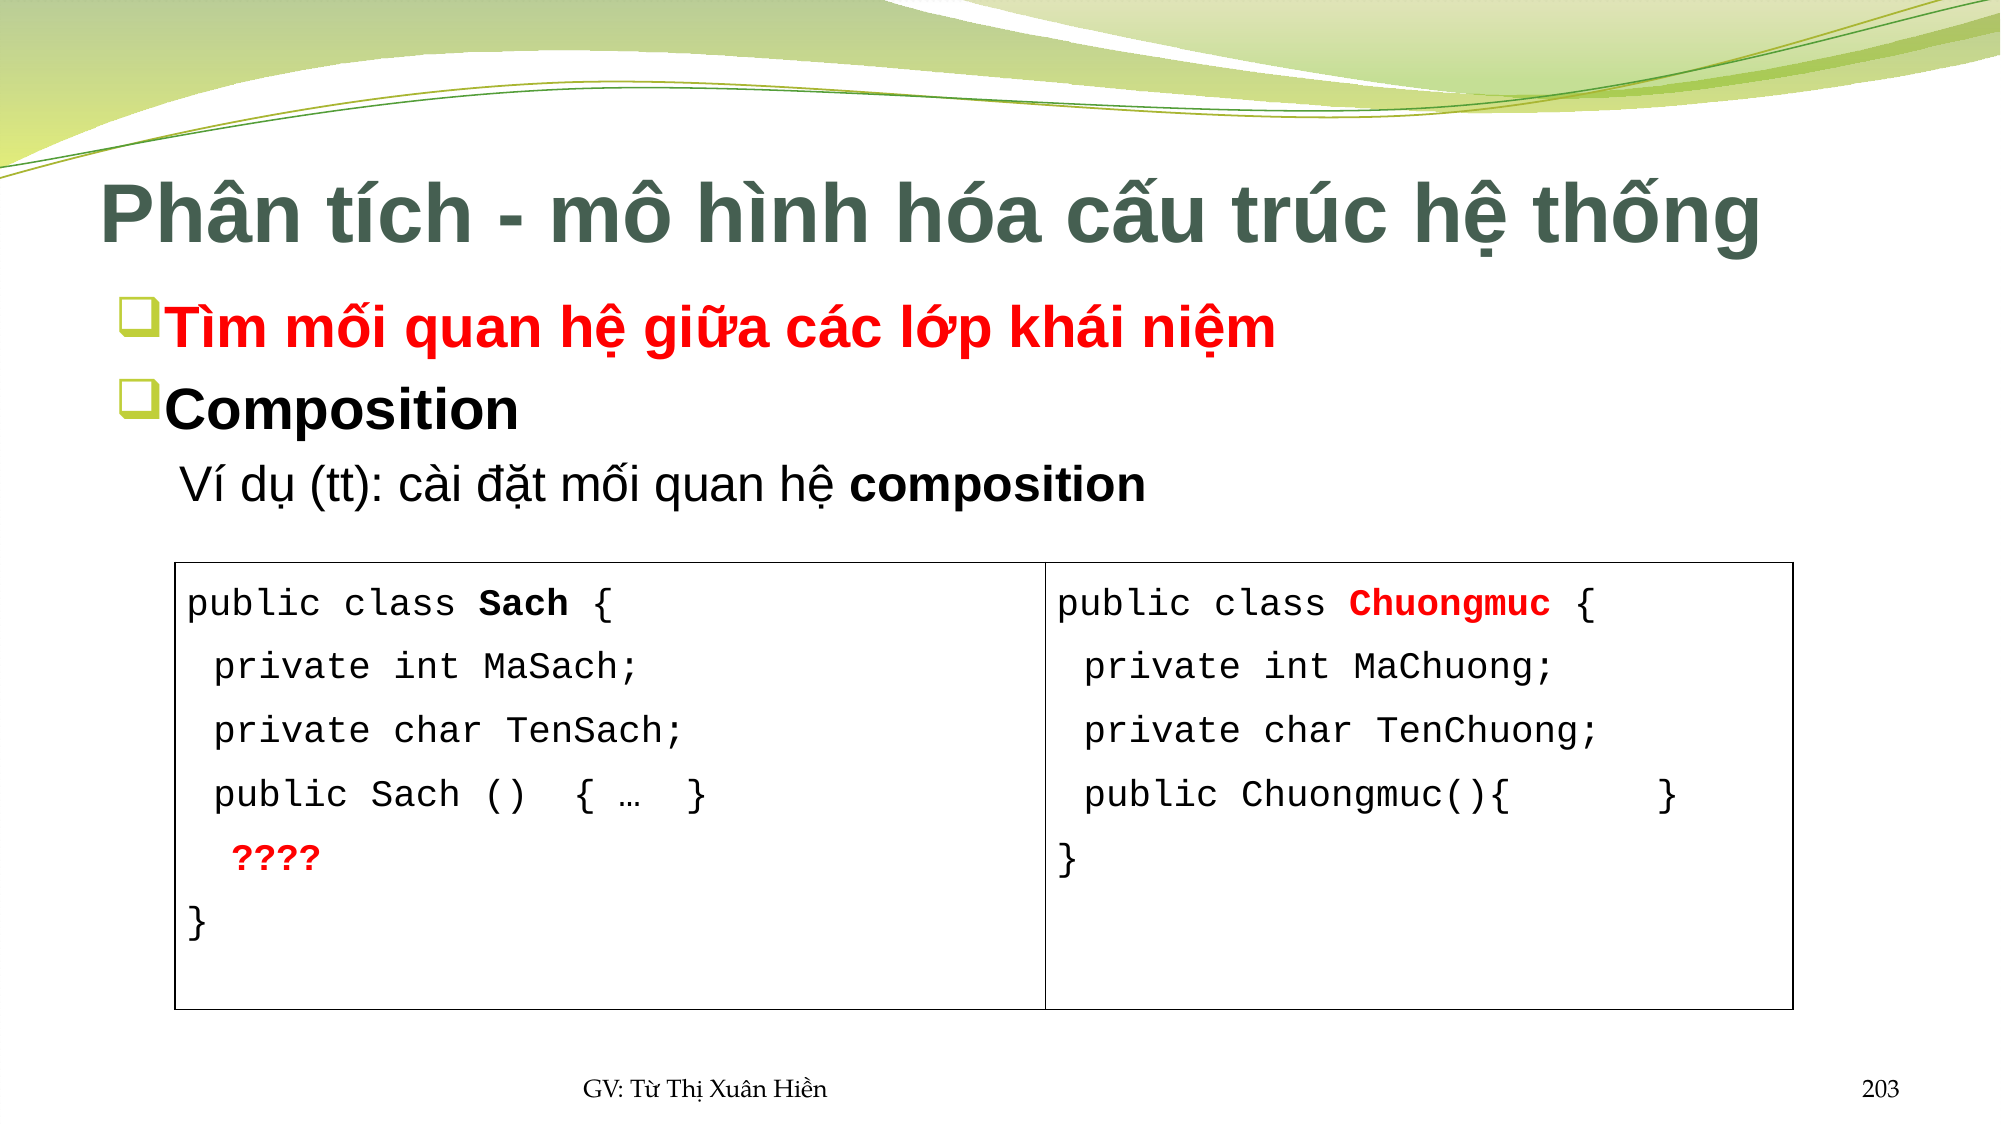

# Phân tích - mô hình hóa cấu trúc hệ thống
Tìm mối quan hệ giữa các lớp khái niệm
Composition
Ví dụ (tt): cài đặt mối quan hệ composition
| public class Sach { private int MaSach; private char TenSach; public Sach () { … } ???? } | public class Chuongmuc { private int MaChuong; private char TenChuong; public Chuongmuc(){ } } |
| --- | --- |
GV: Từ Thị Xuân Hiền
203